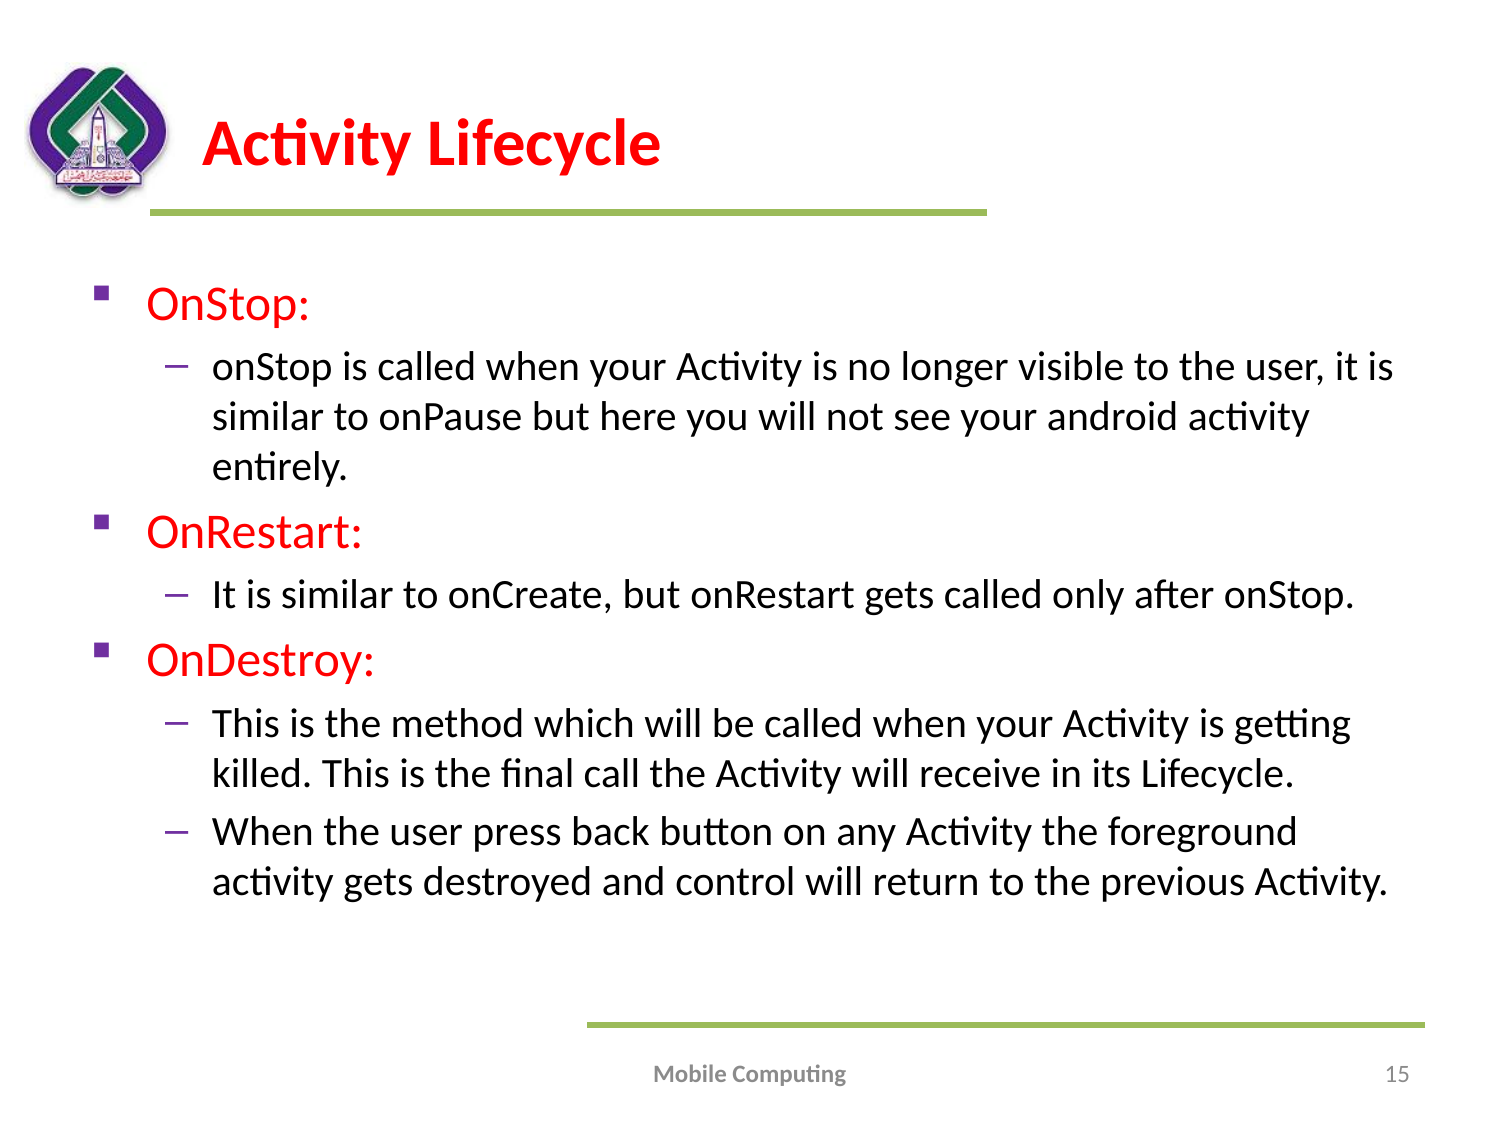

# Activity Lifecycle
OnStop:
onStop is called when your Activity is no longer visible to the user, it is similar to onPause but here you will not see your android activity entirely.
OnRestart:
It is similar to onCreate, but onRestart gets called only after onStop.
OnDestroy:
This is the method which will be called when your Activity is getting killed. This is the final call the Activity will receive in its Lifecycle.
When the user press back button on any Activity the foreground activity gets destroyed and control will return to the previous Activity.

Mobile Computing
15